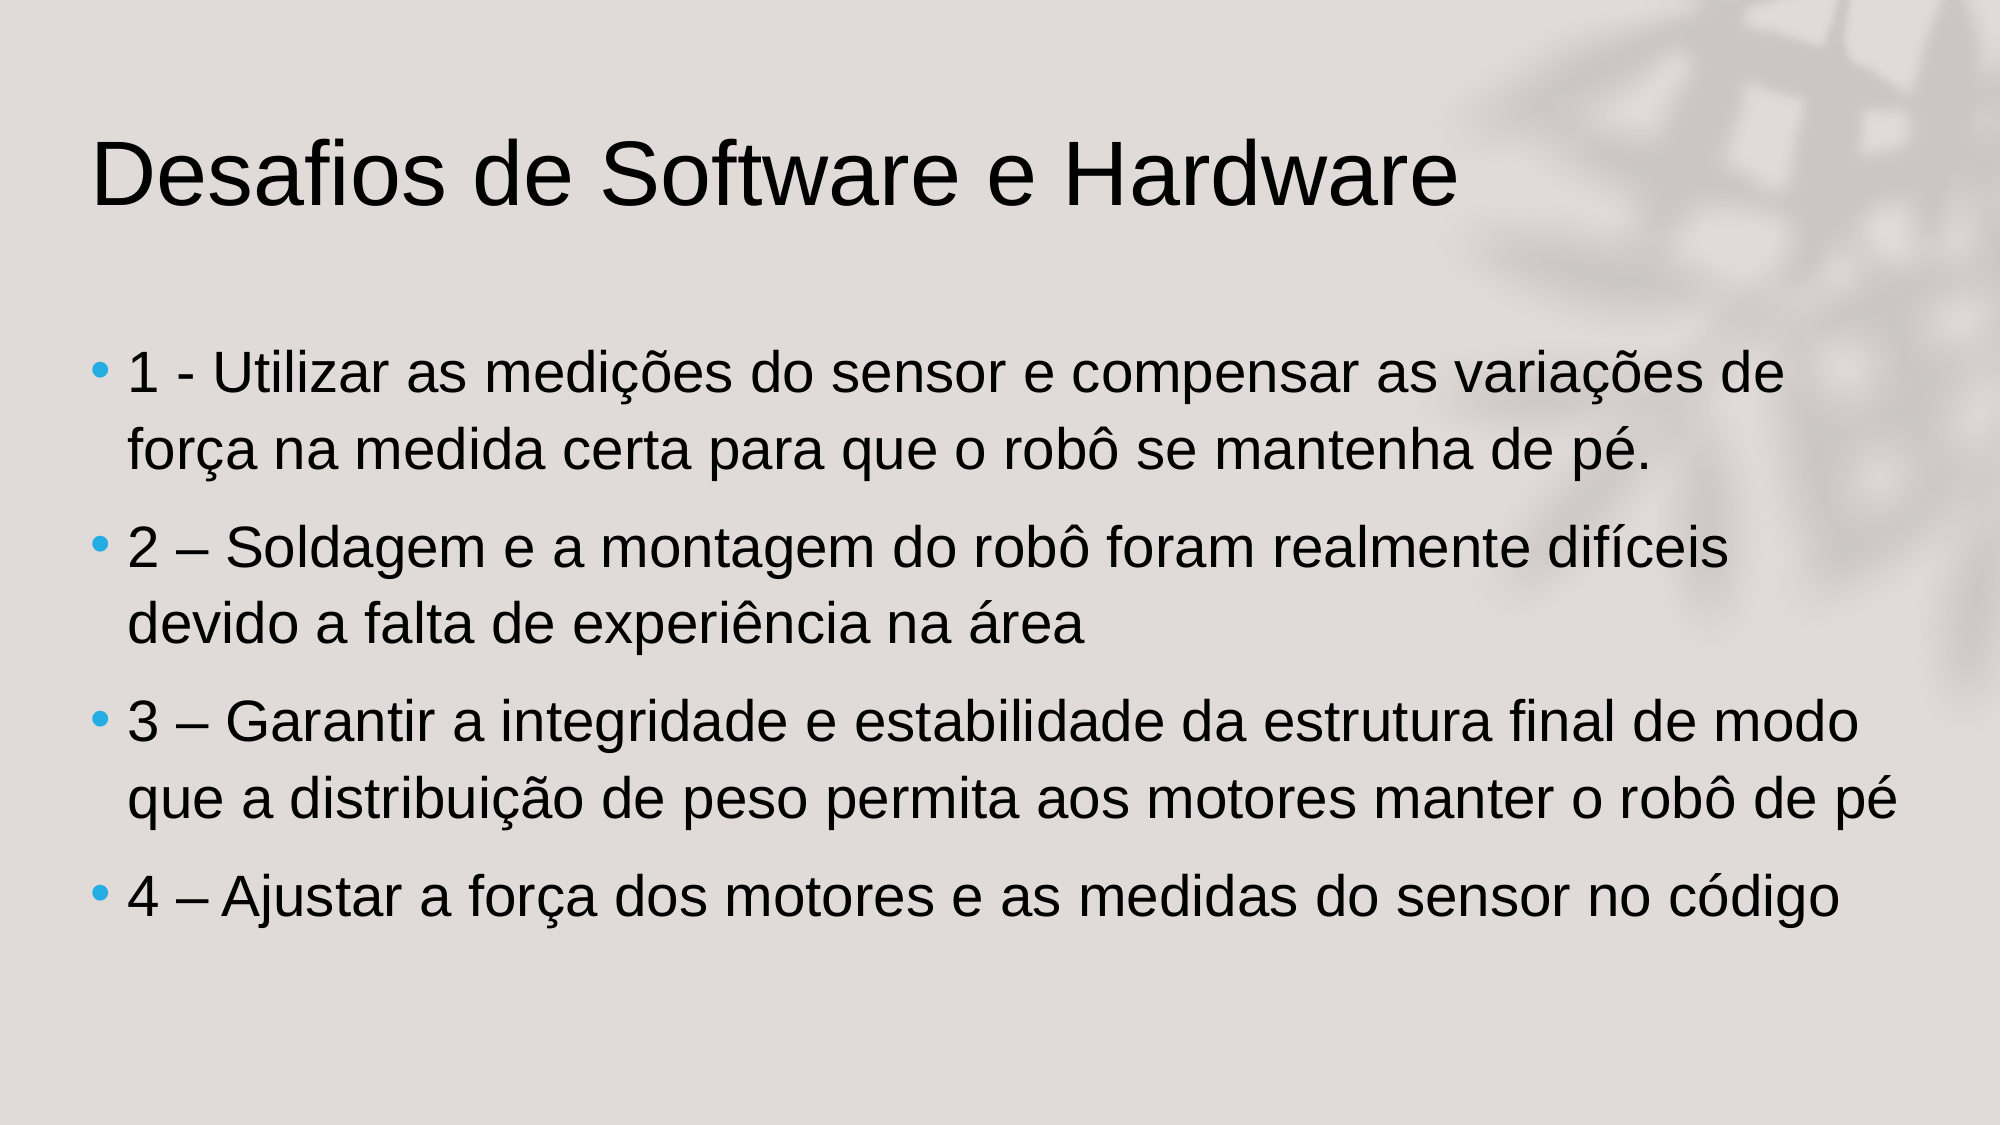

# Desafios de Software e Hardware
1 - Utilizar as medições do sensor e compensar as variações de força na medida certa para que o robô se mantenha de pé.
2 – Soldagem e a montagem do robô foram realmente difíceis devido a falta de experiência na área
3 – Garantir a integridade e estabilidade da estrutura final de modo que a distribuição de peso permita aos motores manter o robô de pé
4 – Ajustar a força dos motores e as medidas do sensor no código